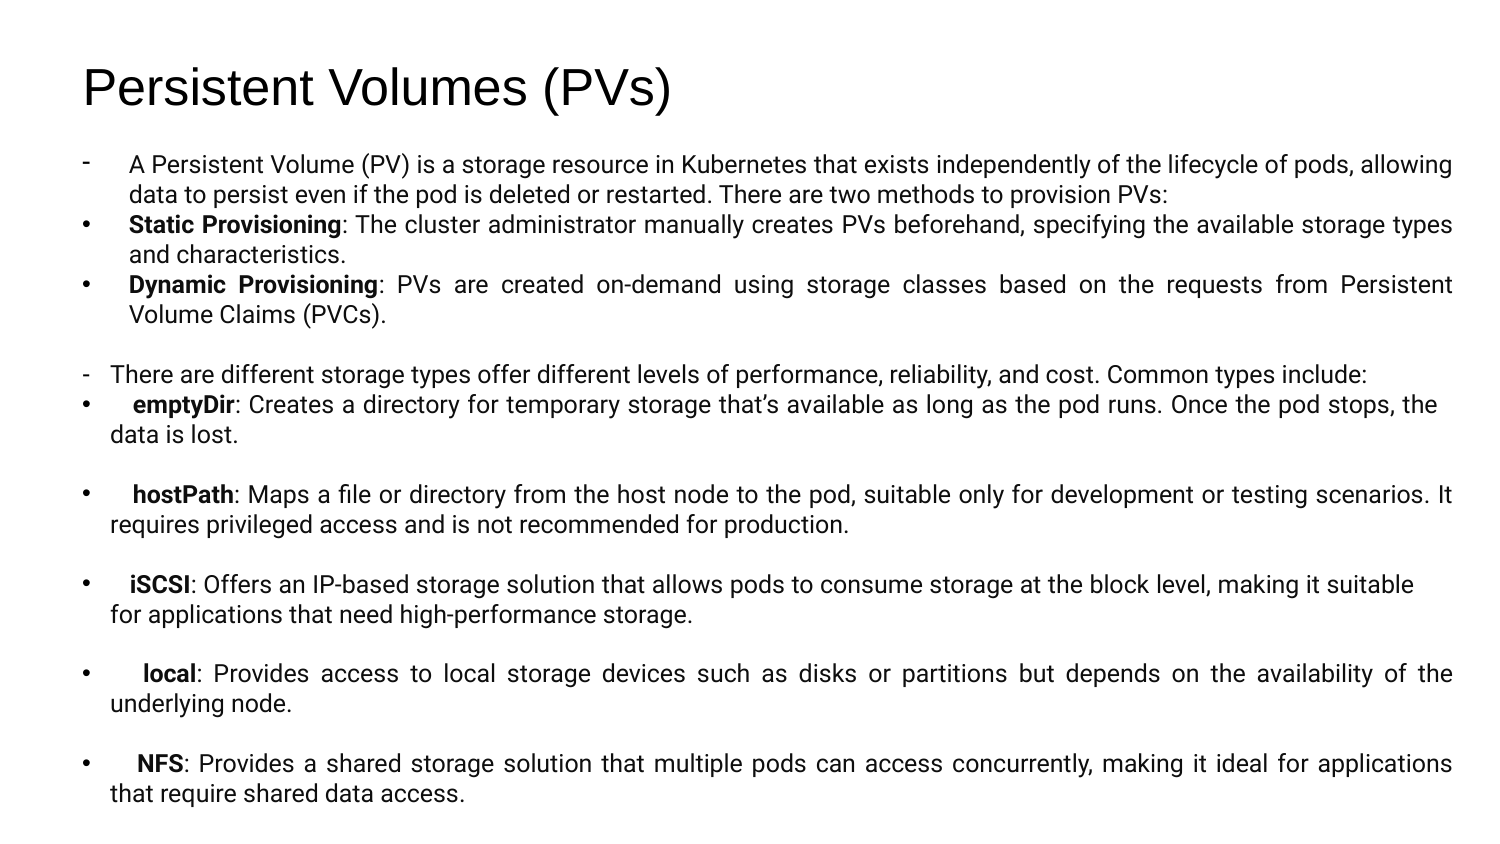

# Persistent Volumes (PVs)
A Persistent Volume (PV) is a storage resource in Kubernetes that exists independently of the lifecycle of pods, allowing data to persist even if the pod is deleted or restarted. There are two methods to provision PVs:
Static Provisioning: The cluster administrator manually creates PVs beforehand, specifying the available storage types and characteristics.
Dynamic Provisioning: PVs are created on-demand using storage classes based on the requests from Persistent Volume Claims (PVCs).

There are different storage types offer different levels of performance, reliability, and cost. Common types include:
   emptyDir: Creates a directory for temporary storage that’s available as long as the pod runs. Once the pod stops, the   data is lost.

   hostPath: Maps a file or directory from the host node to the pod, suitable only for development or testing scenarios. It requires privileged access and is not recommended for production.

   iSCSI: Offers an IP-based storage solution that allows pods to consume storage at the block level, making it suitable       for applications that need high-performance storage.

   local: Provides access to local storage devices such as disks or partitions but depends on the availability of the underlying node.

   NFS: Provides a shared storage solution that multiple pods can access concurrently, making it ideal for applications that require shared data access.